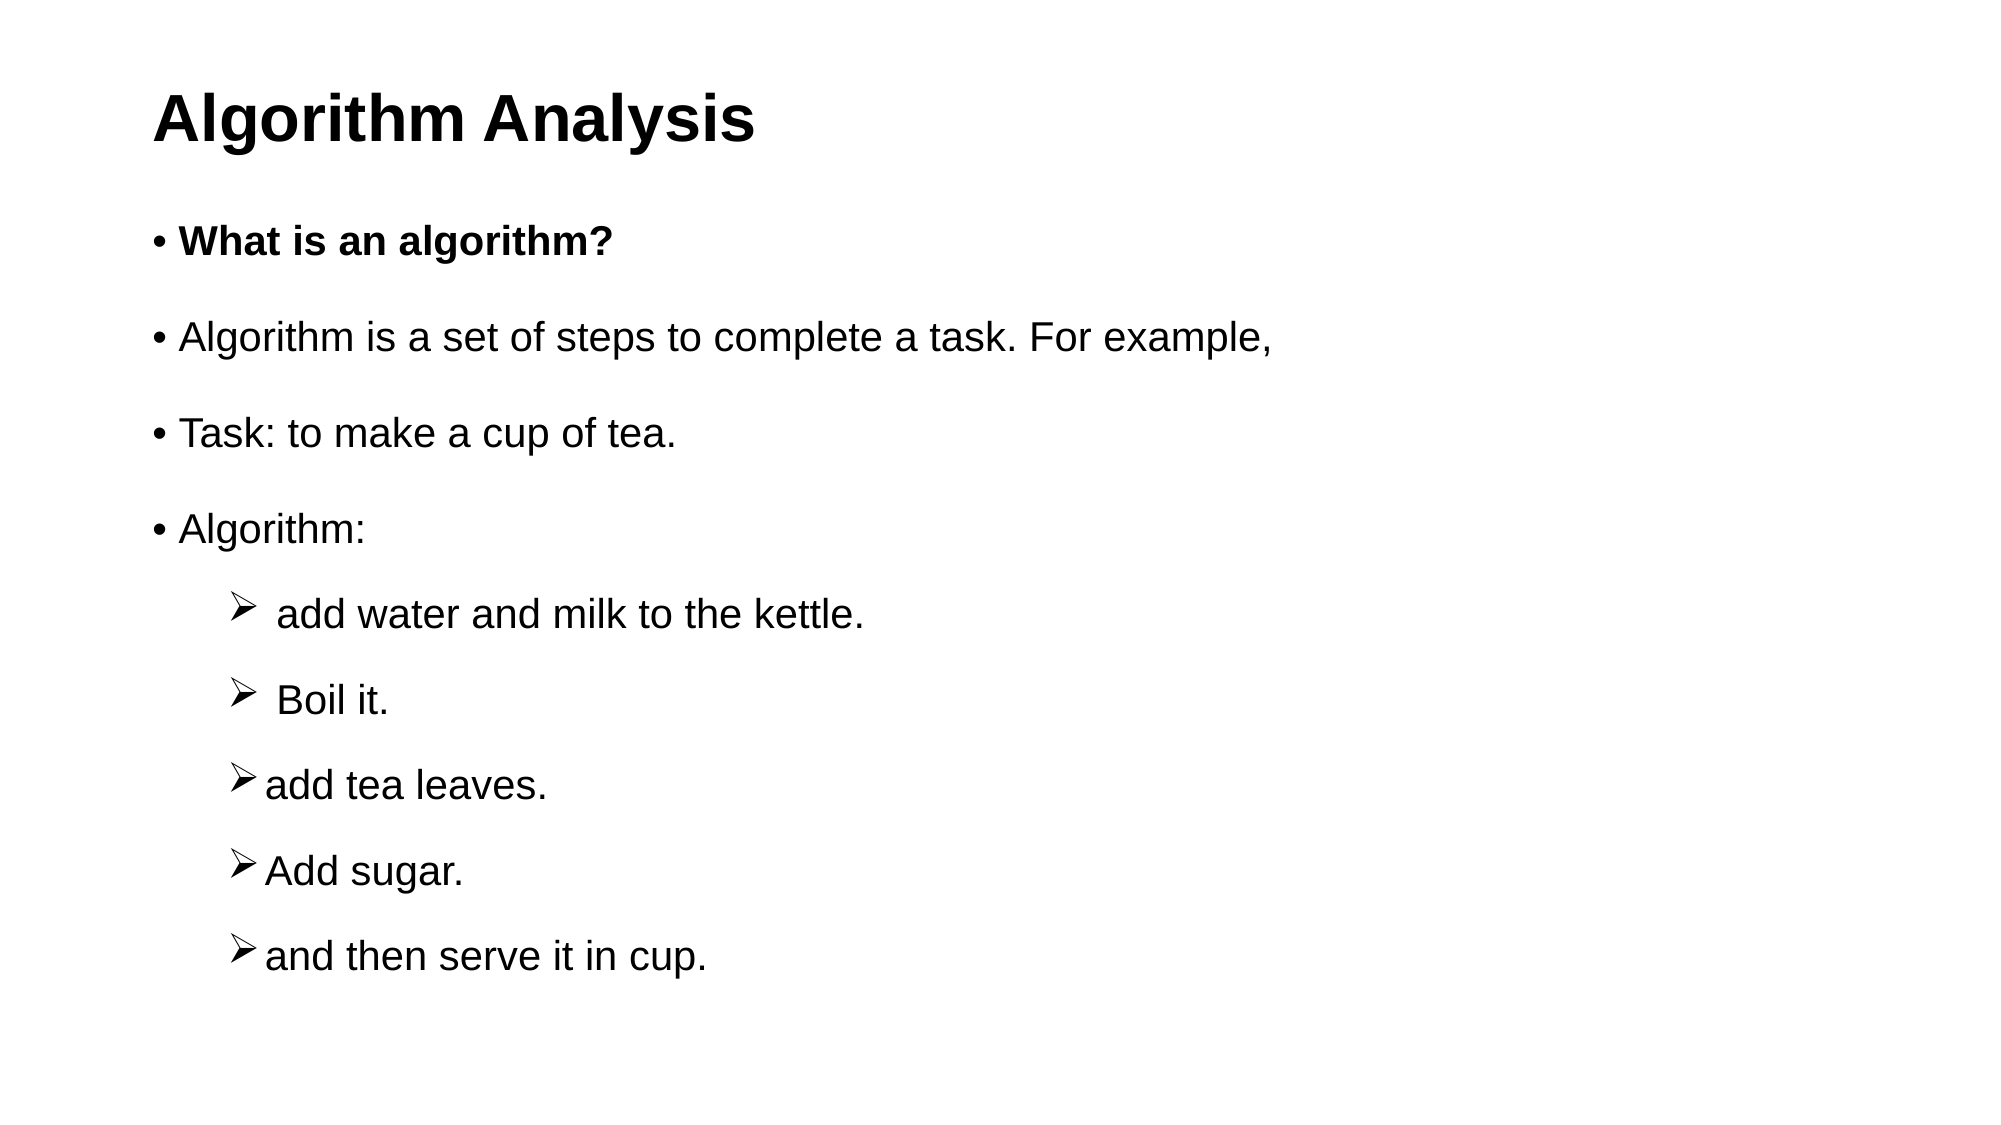

# Algorithm Analysis
• What is an algorithm?
• Algorithm is a set of steps to complete a task. For example,
• Task: to make a cup of tea.
• Algorithm:
 add water and milk to the kettle.
 Boil it.
add tea leaves.
Add sugar.
and then serve it in cup.